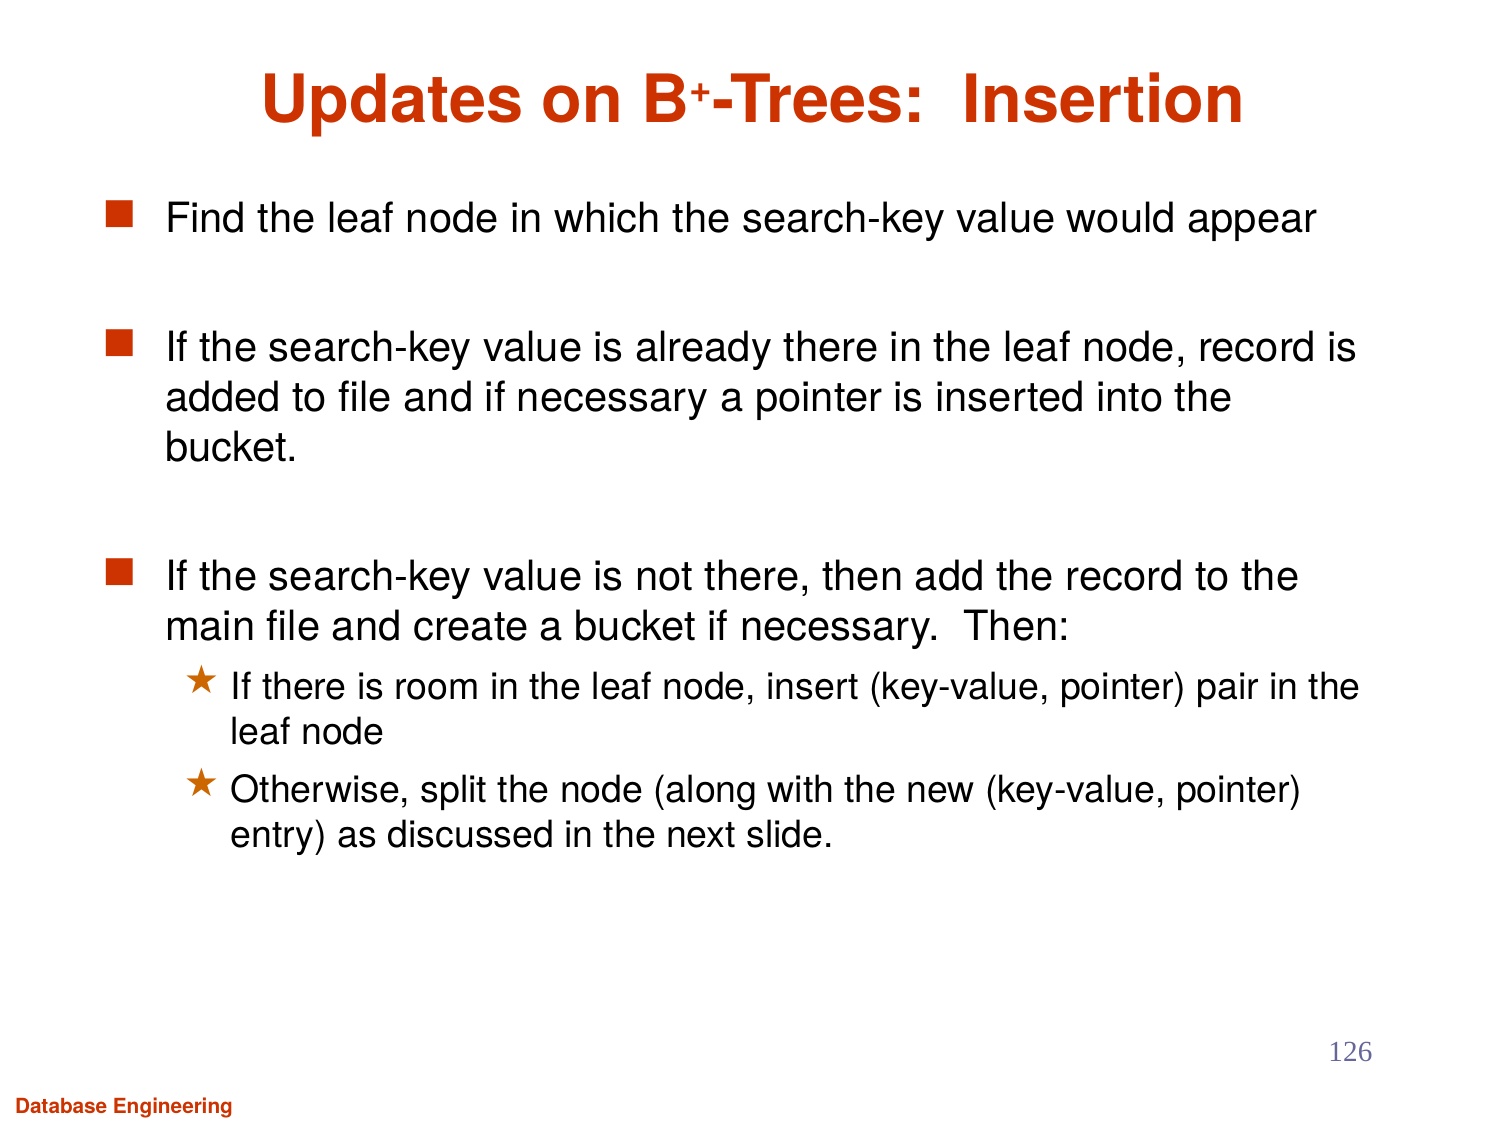

# Updates on B+-Trees:  Insertion
Find the leaf node in which the search-key value would appear

If the search-key value is already there in the leaf node, record is added to file and if necessary a pointer is inserted into the bucket.

If the search-key value is not there, then add the record to the main file and create a bucket if necessary.  Then:
If there is room in the leaf node, insert (key-value, pointer) pair in the leaf node
Otherwise, split the node (along with the new (key-value, pointer) entry) as discussed in the next slide.
126